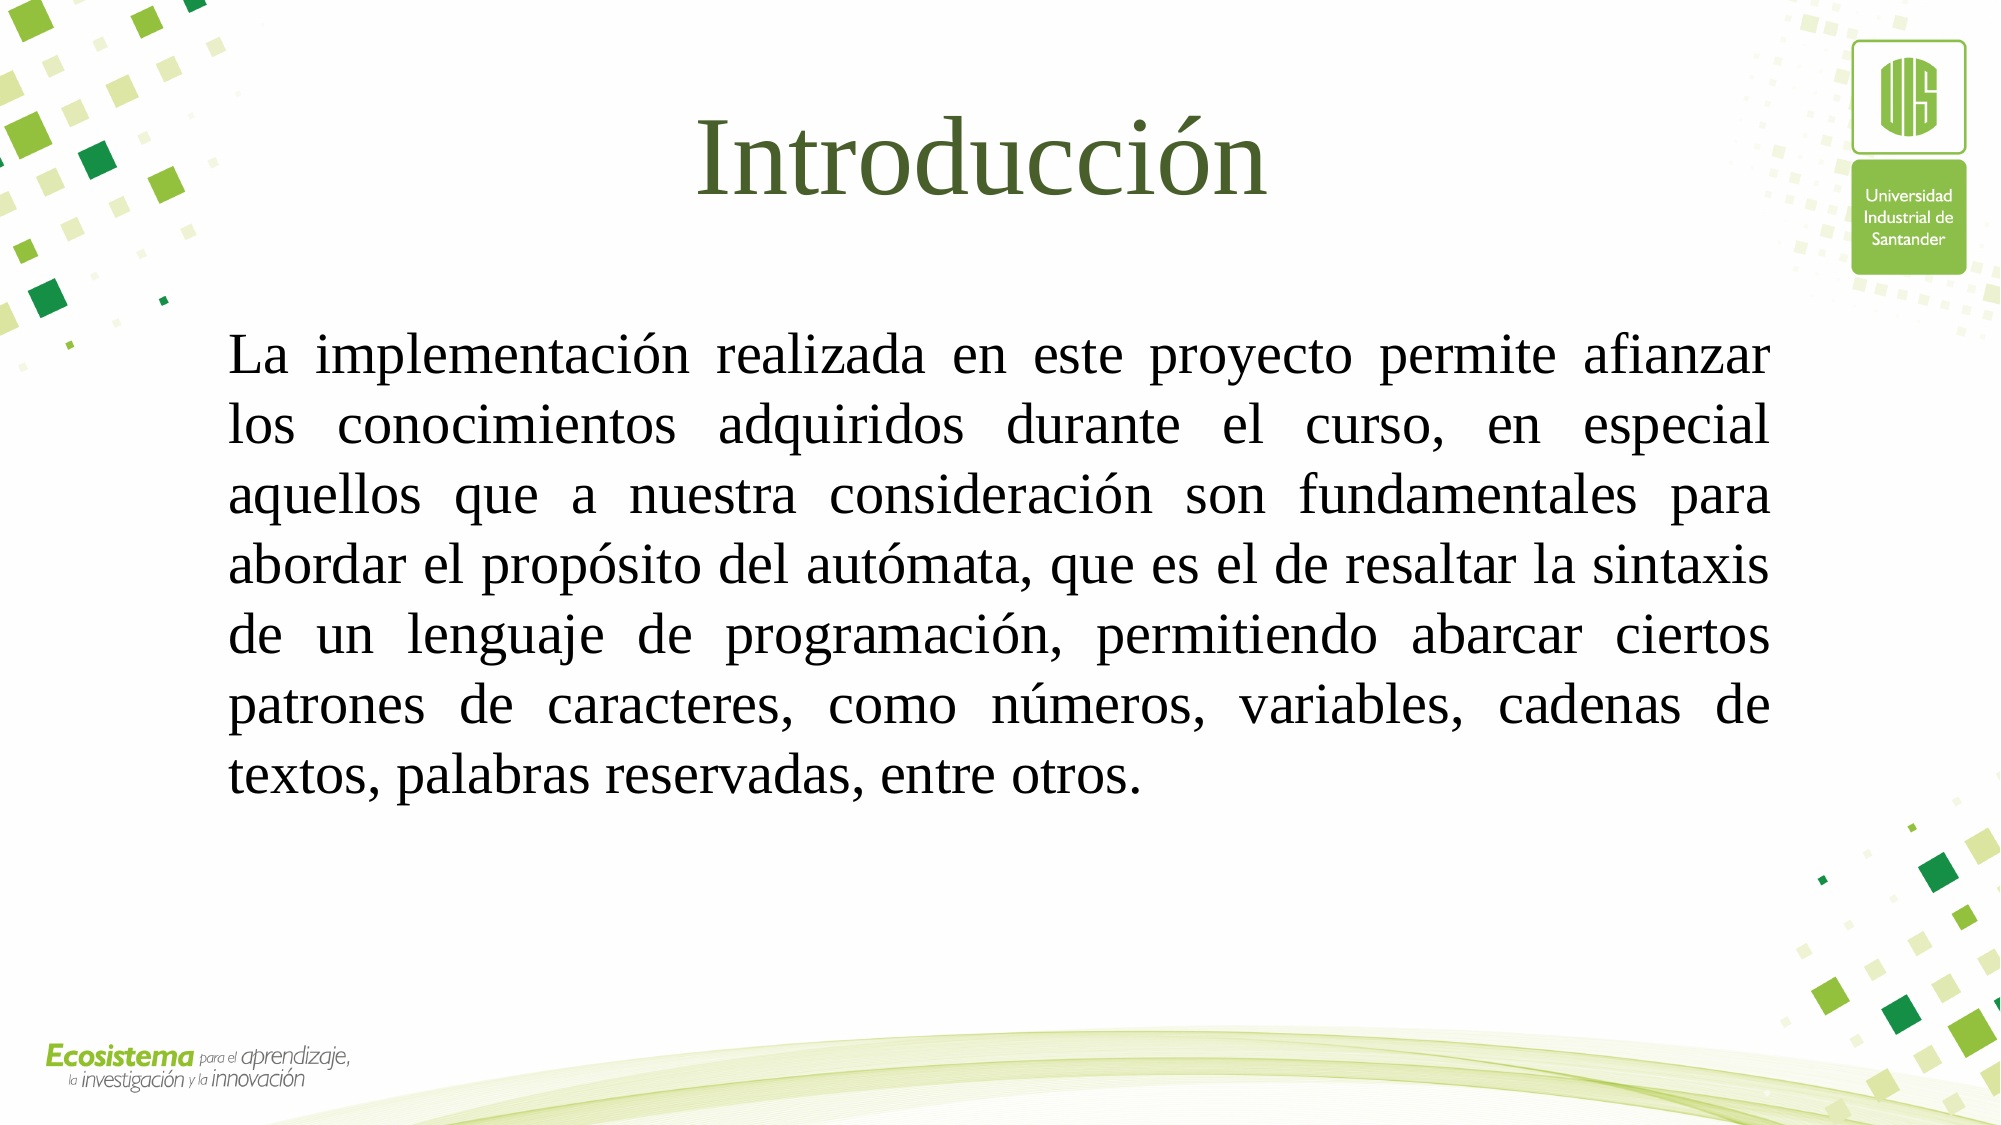

# Introducción
La implementación realizada en este proyecto permite afianzar los conocimientos adquiridos durante el curso, en especial aquellos que a nuestra consideración son fundamentales para abordar el propósito del autómata, que es el de resaltar la sintaxis de un lenguaje de programación, permitiendo abarcar ciertos patrones de caracteres, como números, variables, cadenas de textos, palabras reservadas, entre otros.